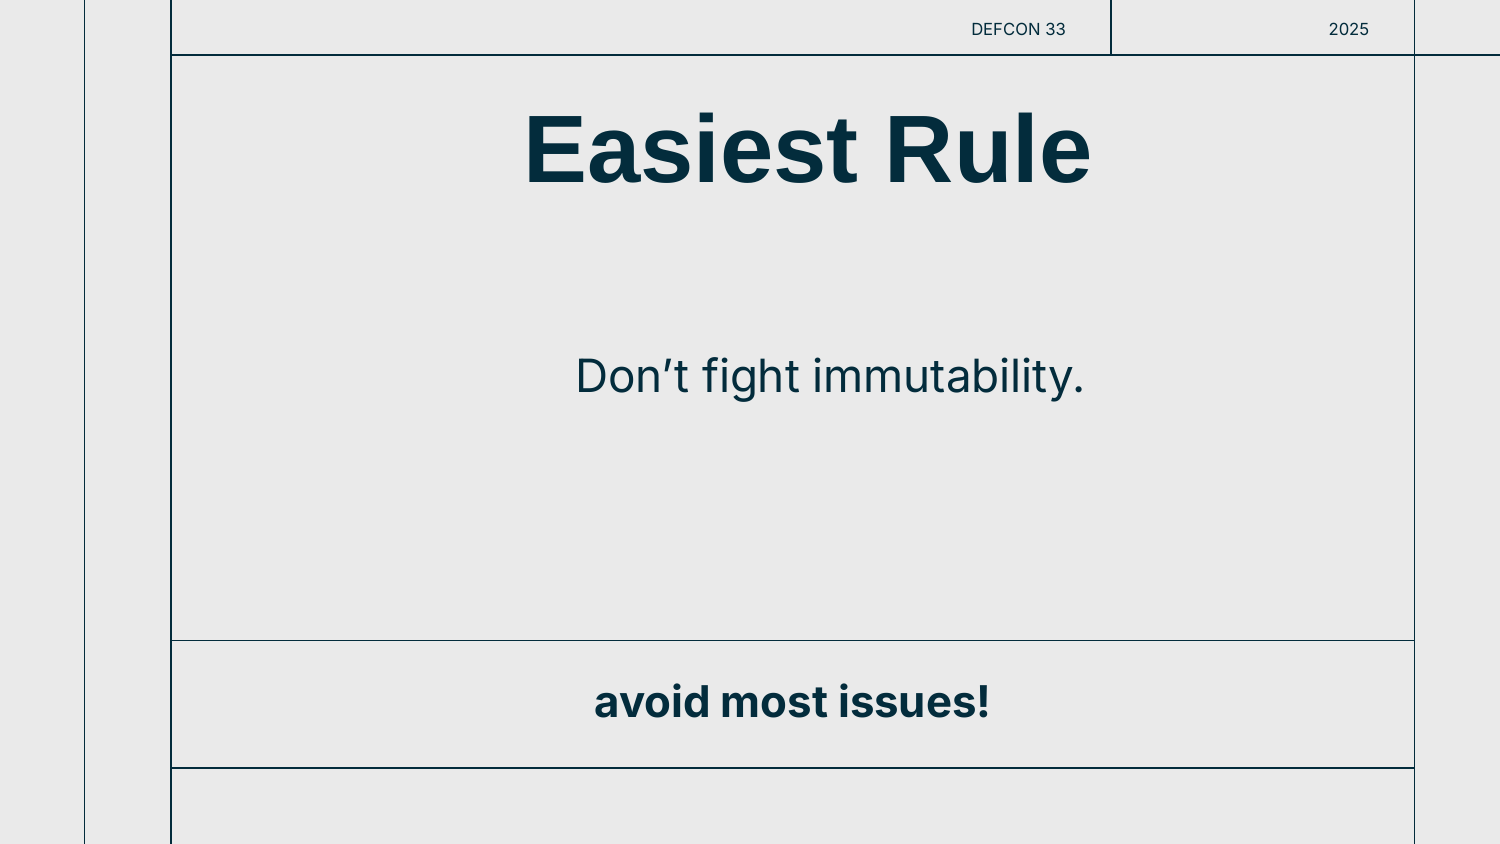

DEFCON 33
2025
# Easiest Rule

Don’t fight immutability.

avoid most issues!